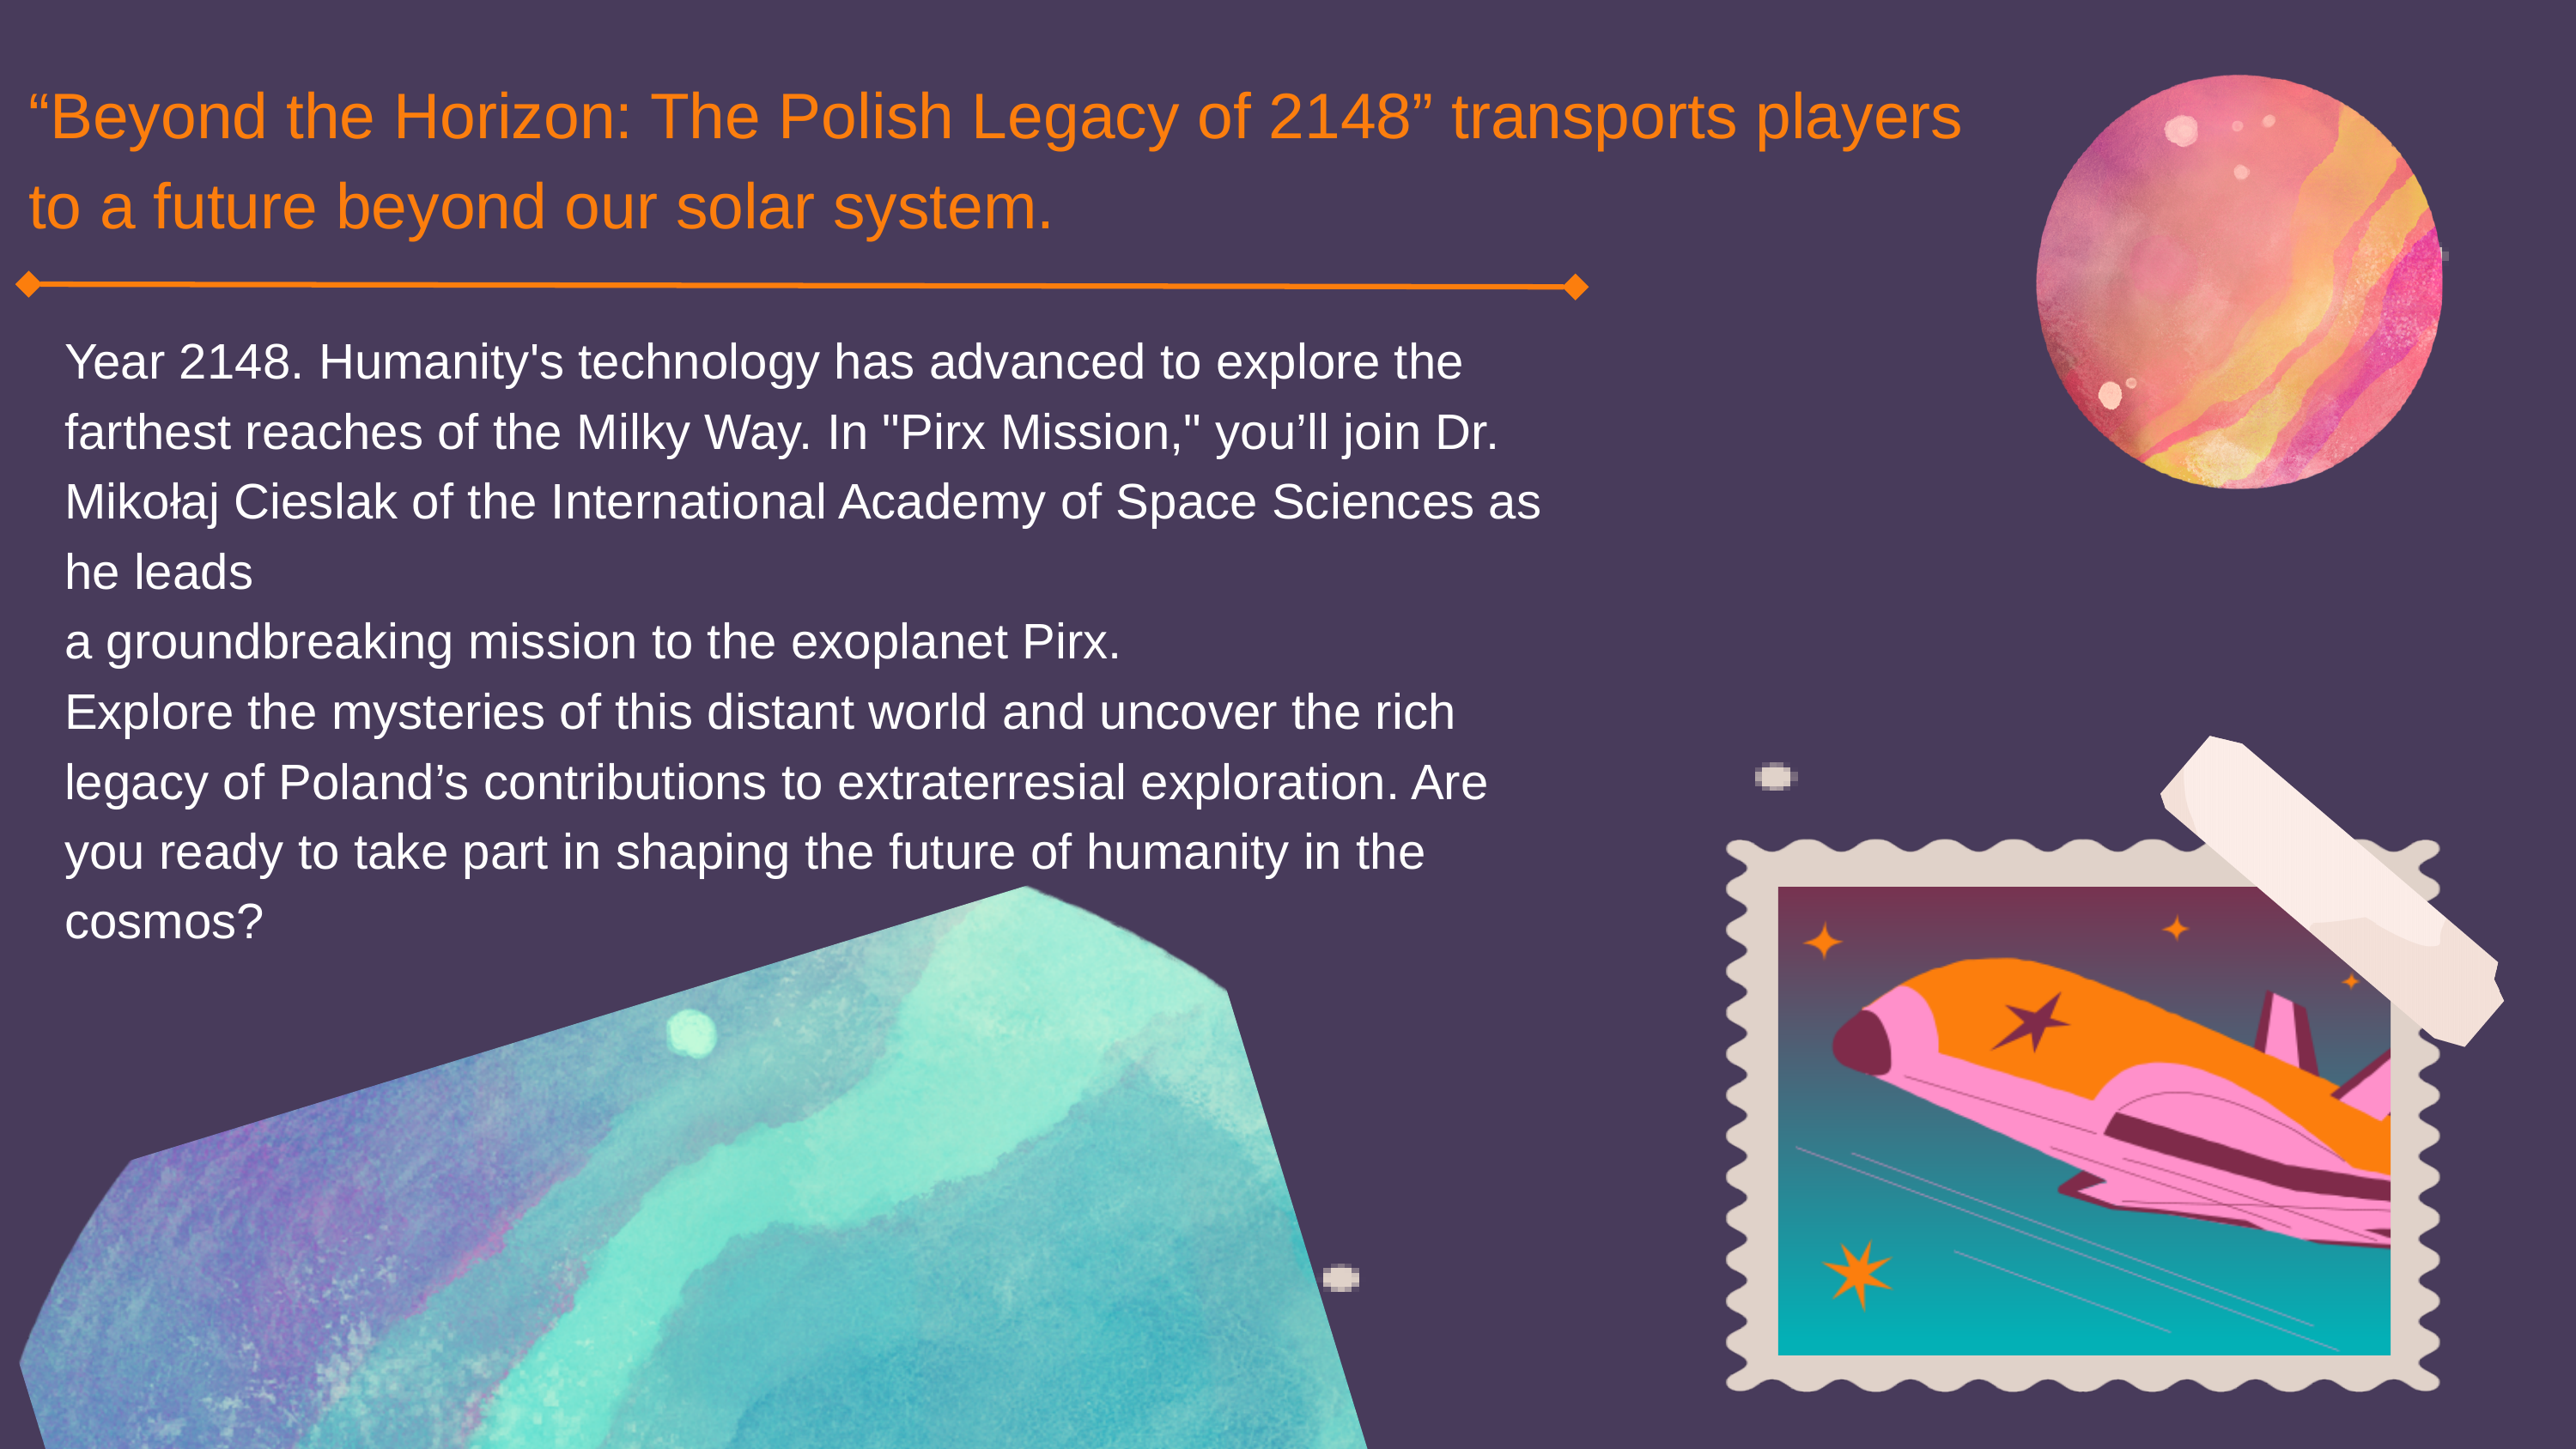

“Beyond the Horizon: The Polish Legacy of 2148” transports players to a future beyond our solar system.

Year 2148. Humanity's technology has advanced to explore the farthest reaches of the Milky Way. In "Pirx Mission," you’ll join Dr. Mikołaj Cieslak of the International Academy of Space Sciences as he leads
a groundbreaking mission to the exoplanet Pirx.
Explore the mysteries of this distant world and uncover the rich legacy of Poland’s contributions to extraterresial exploration. Are you ready to take part in shaping the future of humanity in the cosmos?